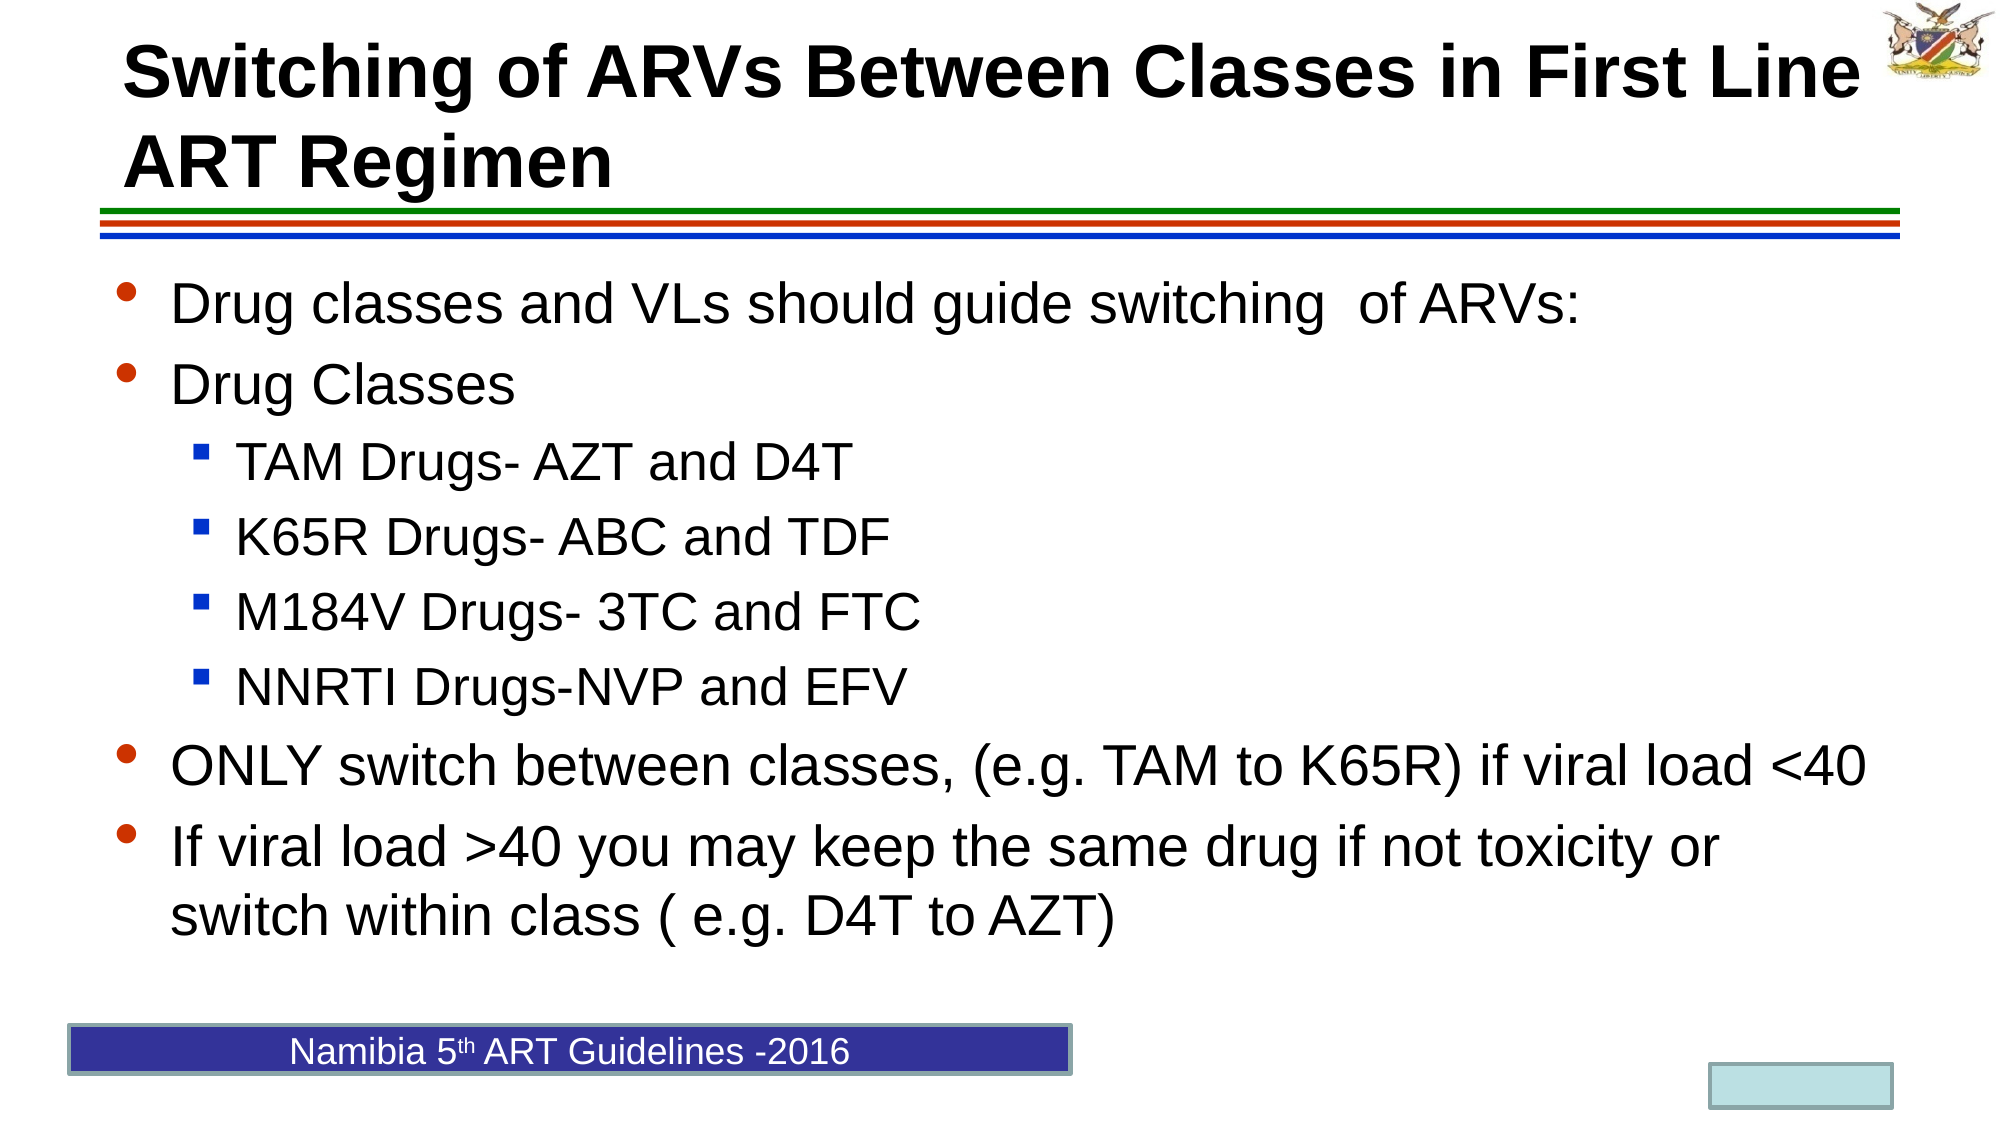

# Switching of ARVs Between Classes in First Line ART Regimen
Drug classes and VLs should guide switching  of ARVs:
Drug Classes
TAM Drugs- AZT and D4T
K65R Drugs- ABC and TDF
M184V Drugs- 3TC and FTC
NNRTI Drugs-NVP and EFV
ONLY switch between classes, (e.g. TAM to K65R) if viral load <40
If viral load >40 you may keep the same drug if not toxicity or switch within class ( e.g. D4T to AZT)

Namibia 5th ART Guidelines -2016